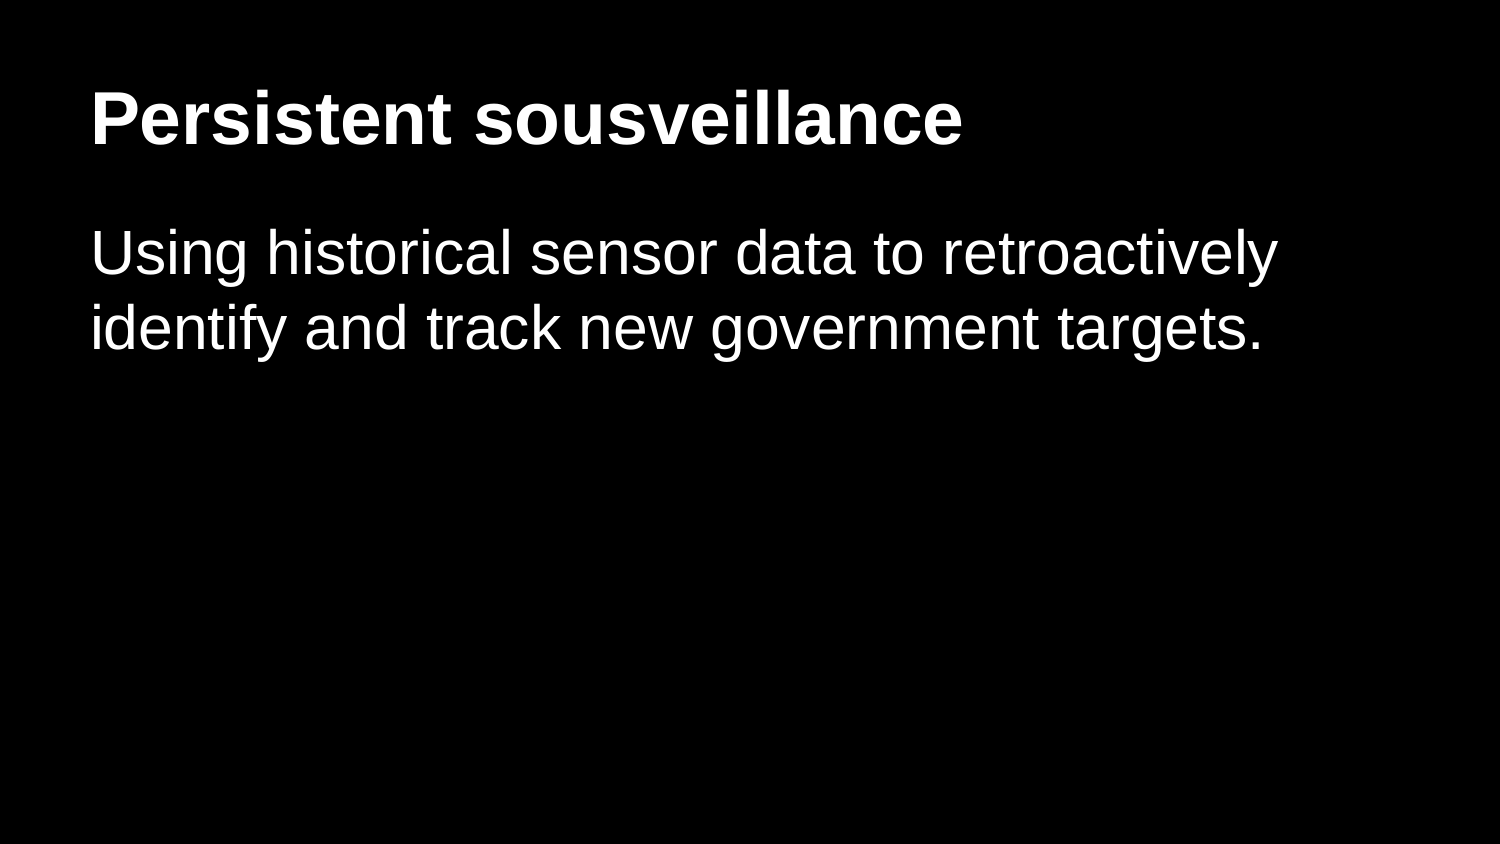

# Persistent sousveillance
Using historical sensor data to retroactively identify and track new government targets.